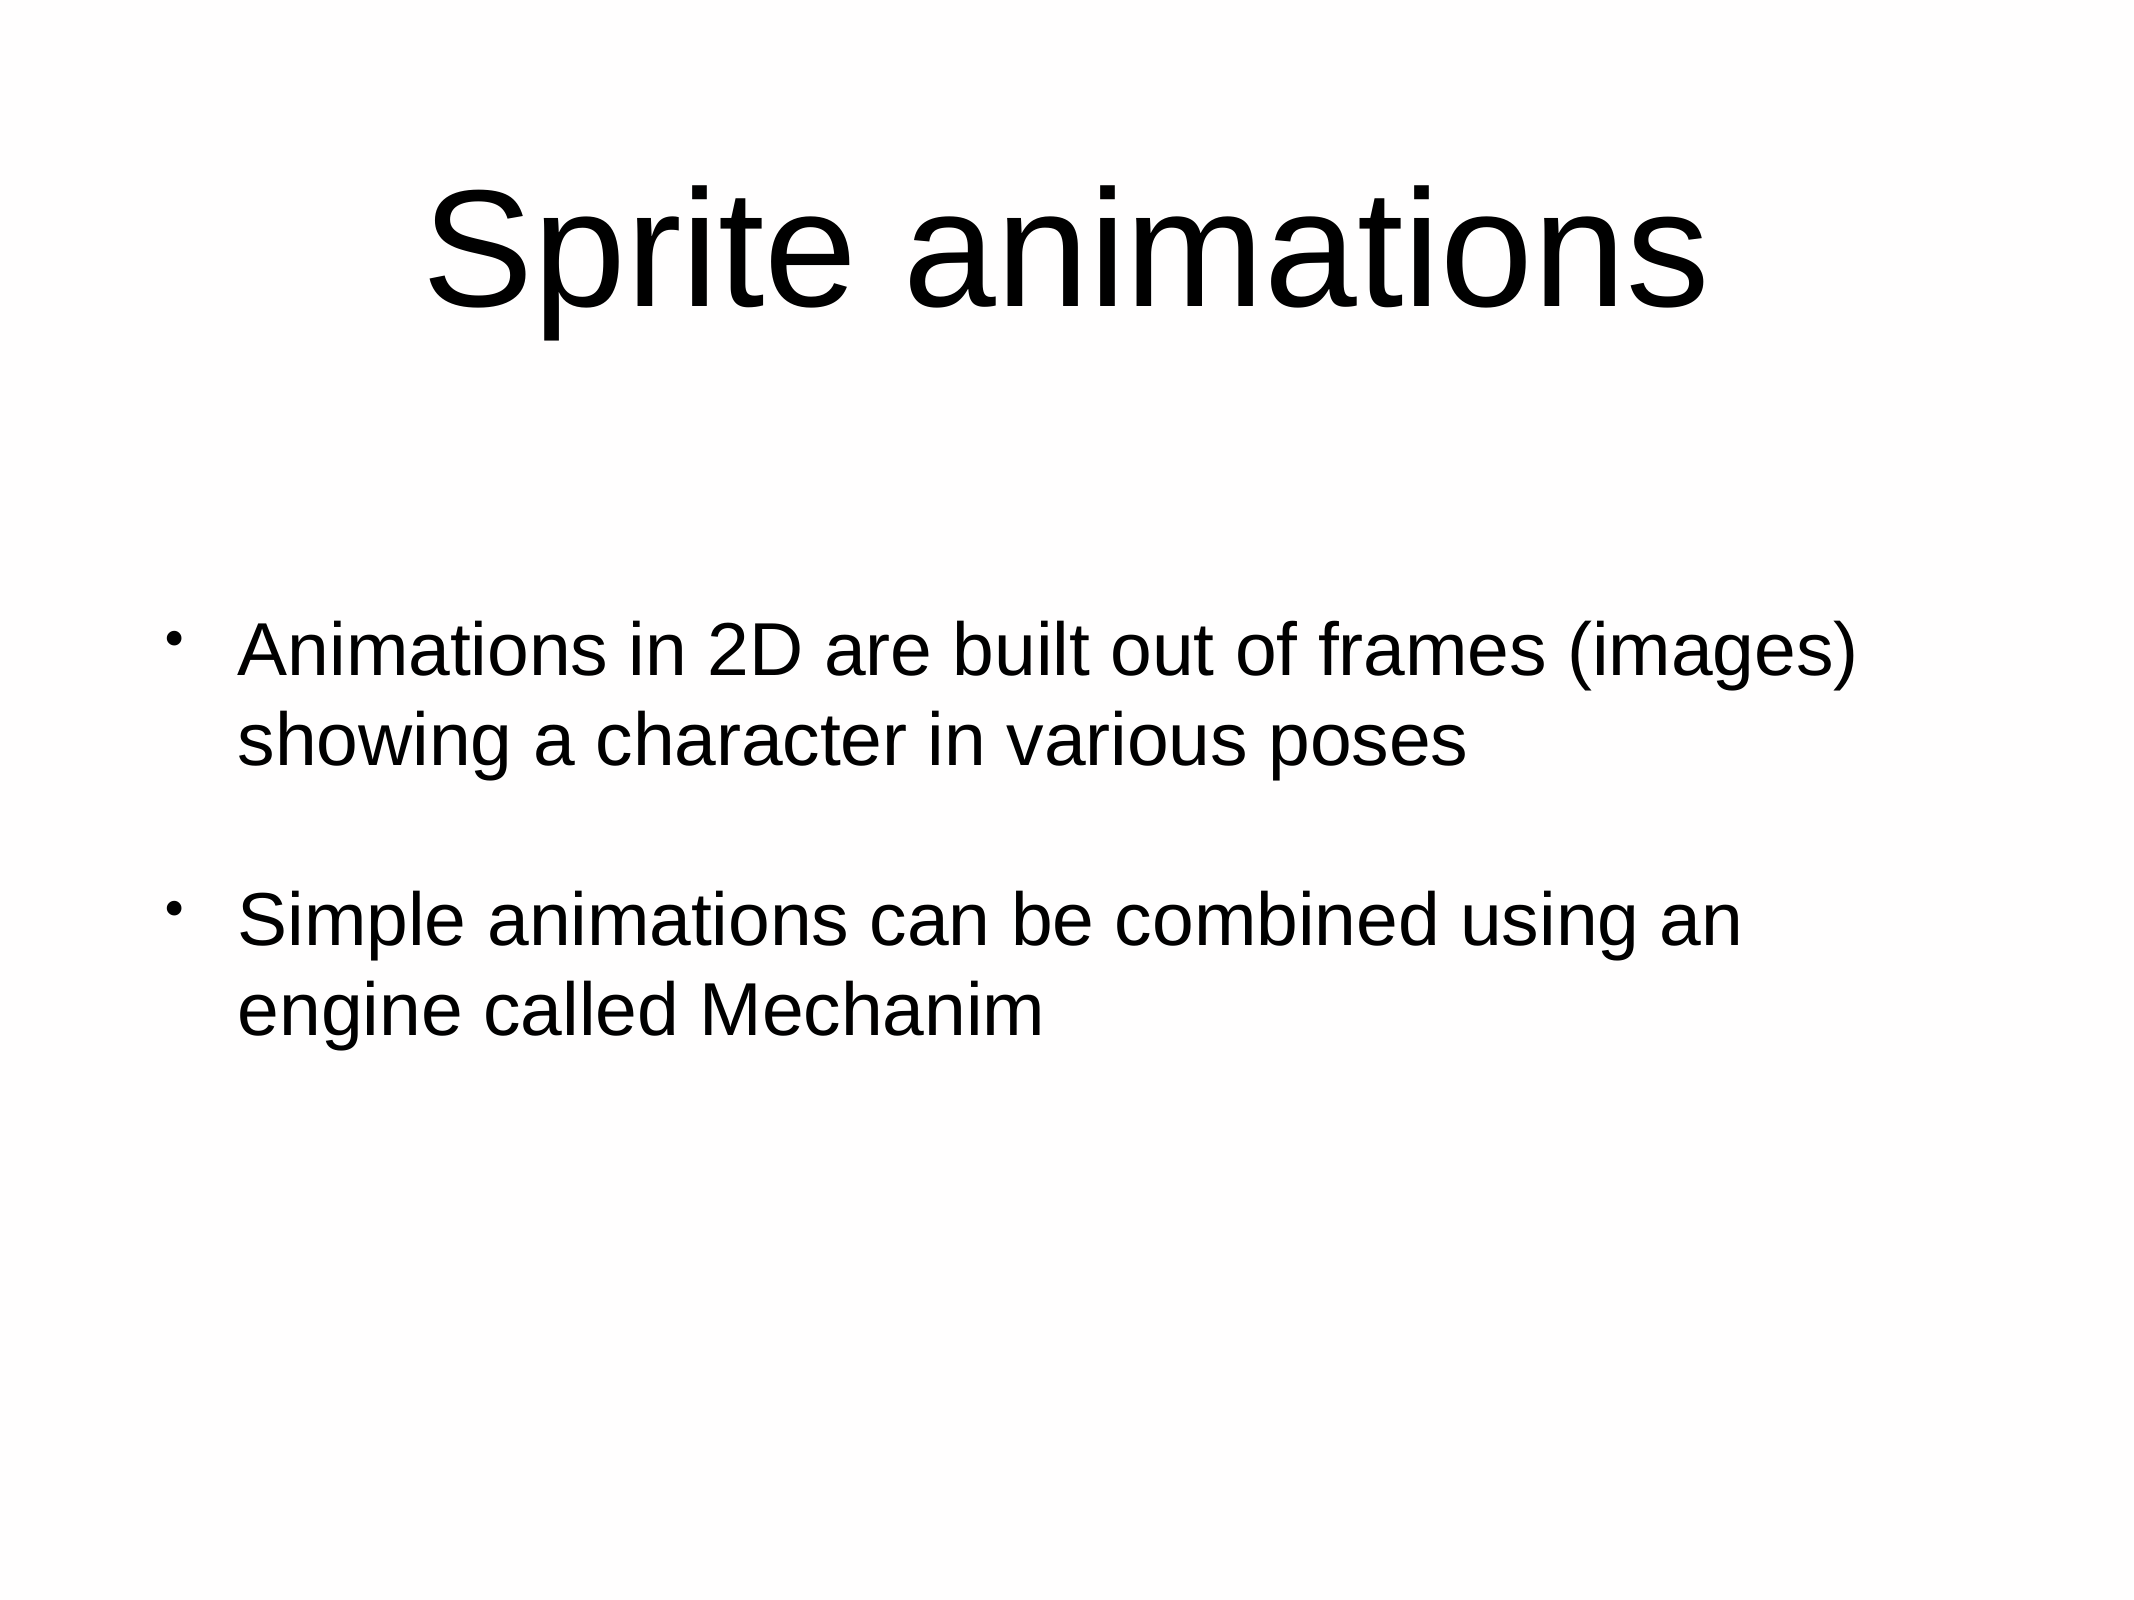

# Sprite animations
Animations in 2D are built out of frames (images) showing a character in various poses

Simple animations can be combined using an engine called Mechanim